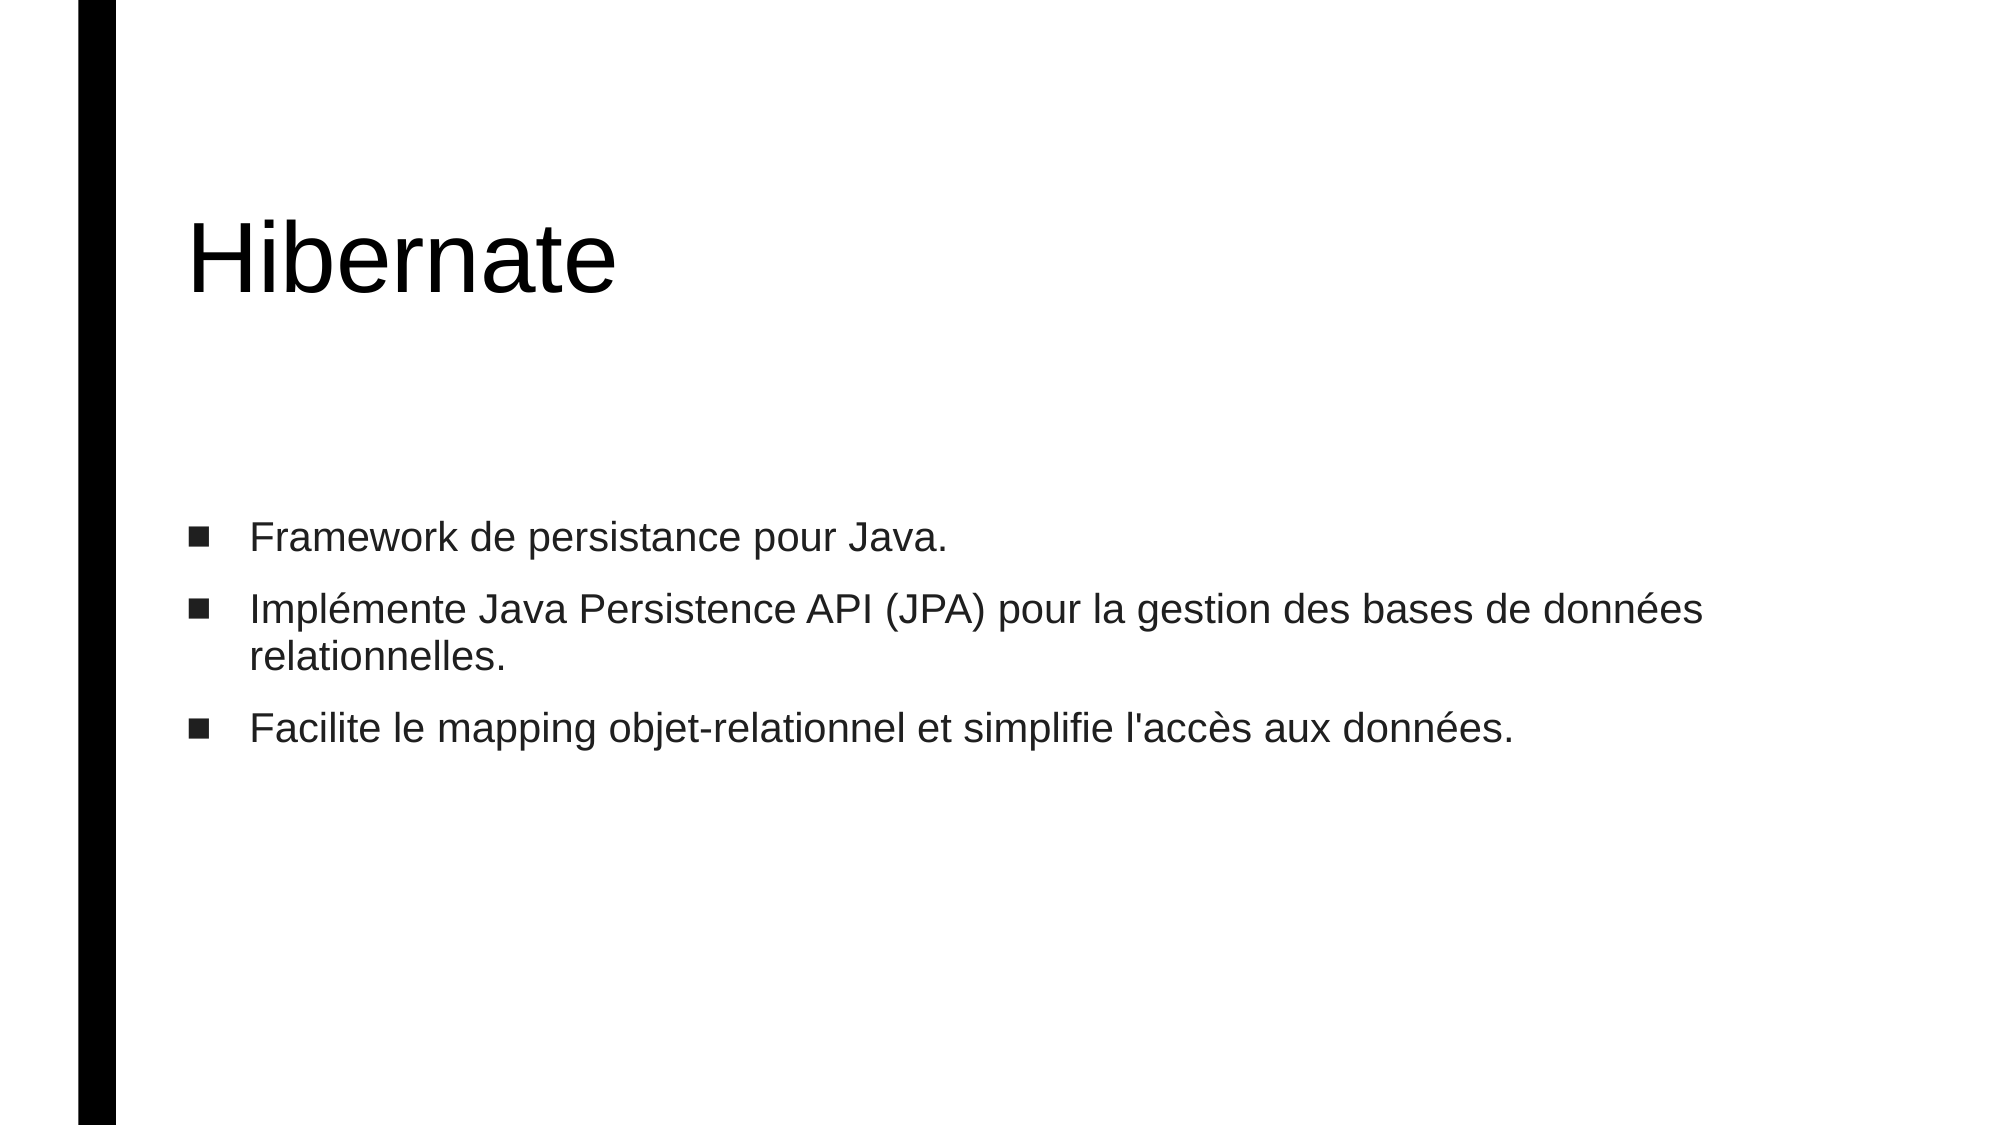

# Hibernate
Framework de persistance pour Java.
Implémente Java Persistence API (JPA) pour la gestion des bases de données relationnelles.
Facilite le mapping objet-relationnel et simplifie l'accès aux données.